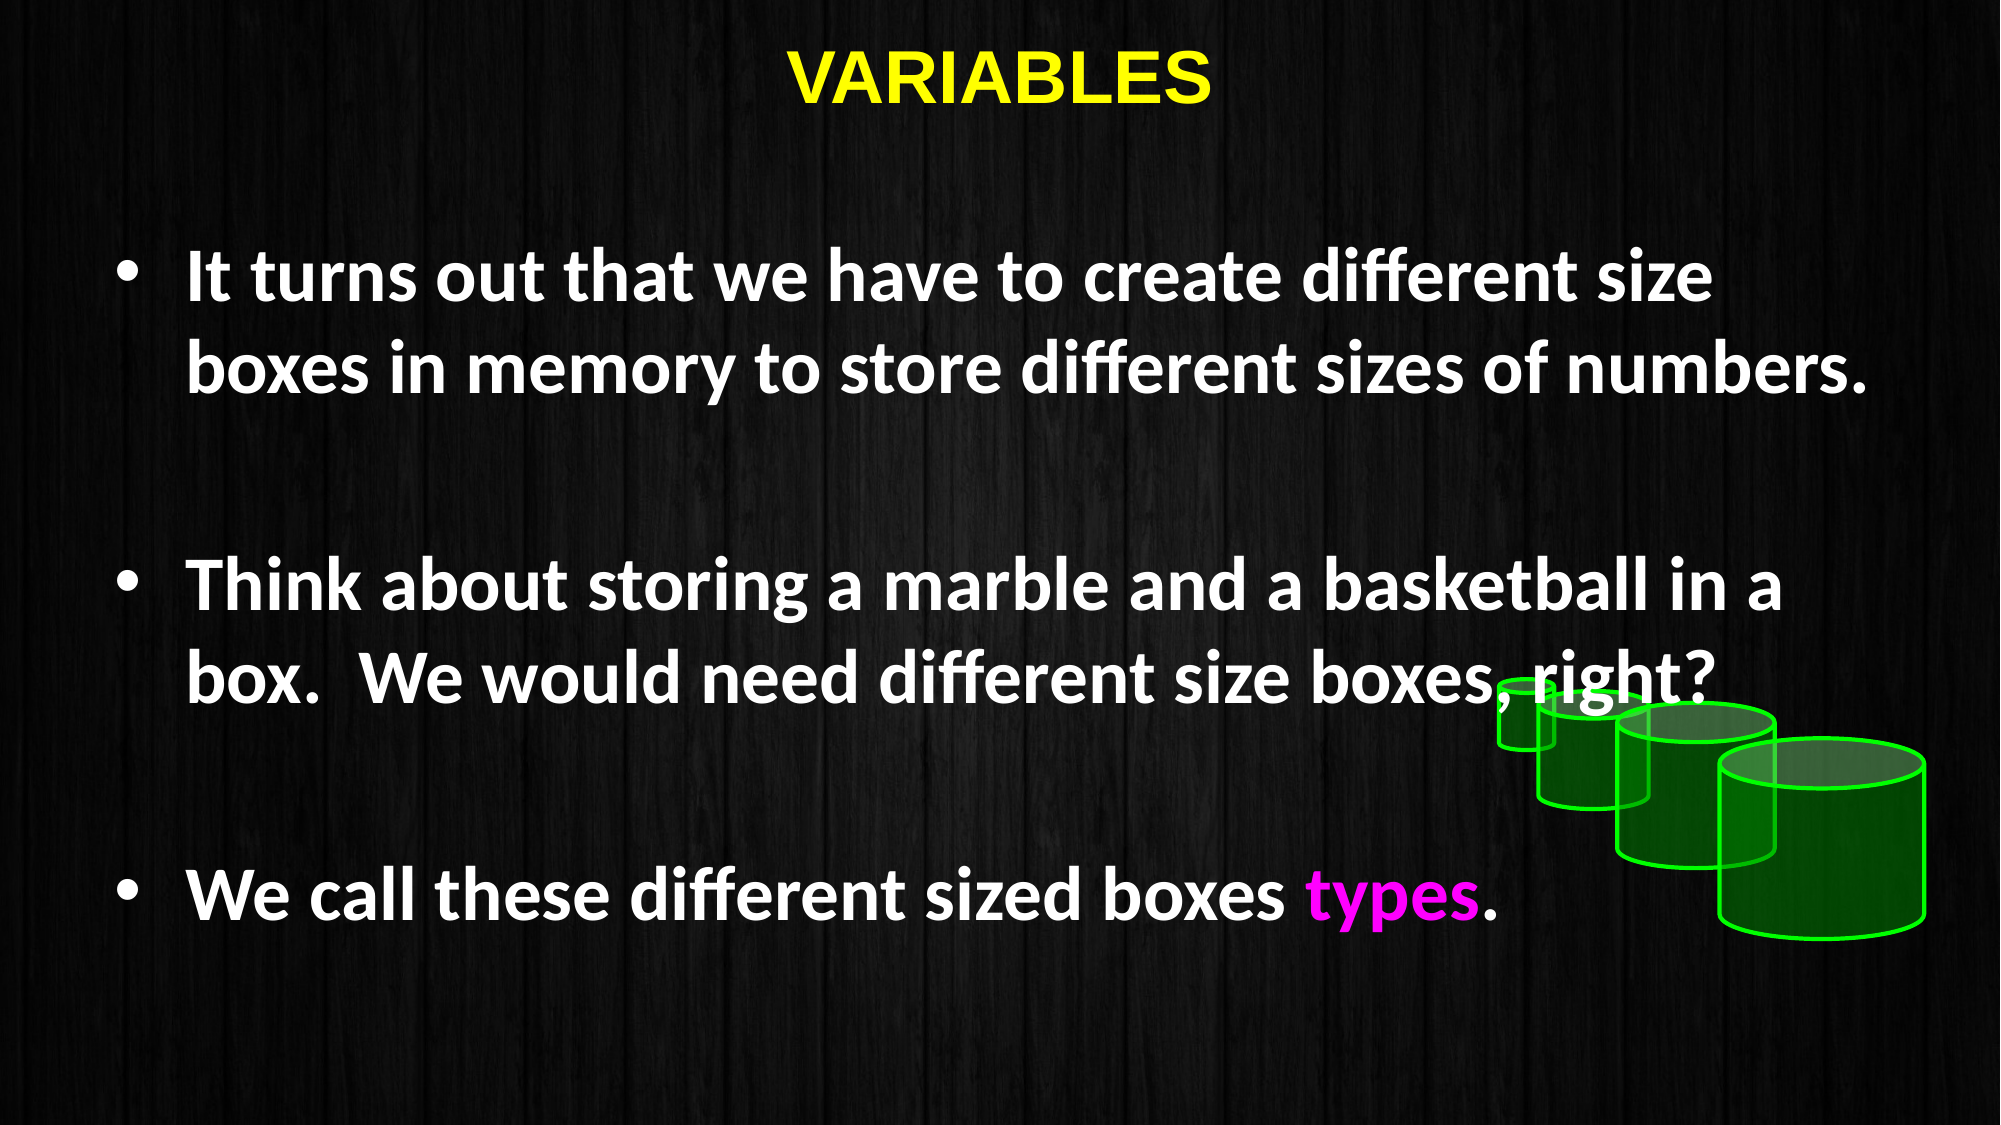

# Variables
It turns out that we have to create different size boxes in memory to store different sizes of numbers.

Think about storing a marble and a basketball in a box.  We would need different size boxes, right?

We call these different sized boxes types.